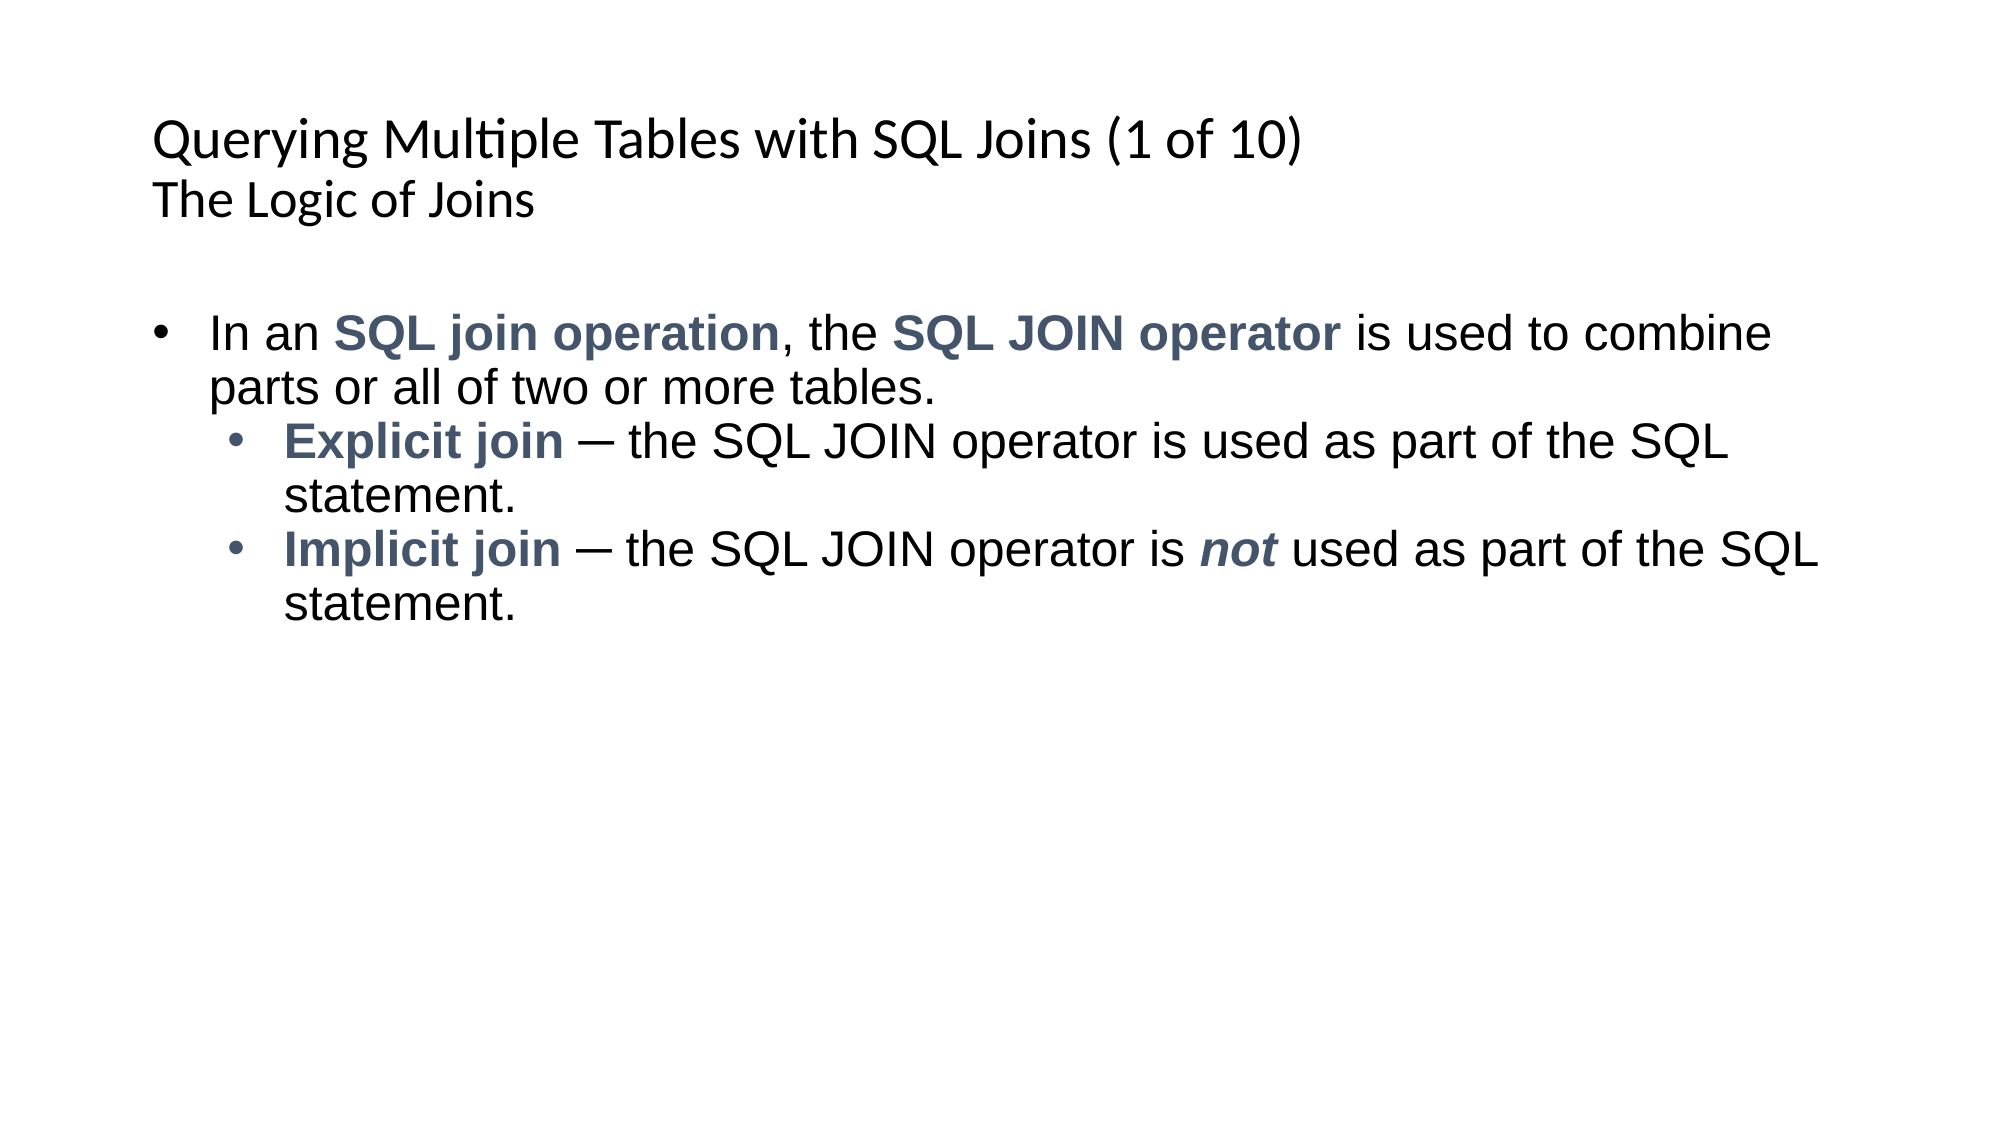

# Querying Multiple Tables with SQL Joins (1 of 10) The Logic of Joins
In an SQL join operation, the SQL JOIN operator is used to combine parts or all of two or more tables.
Explicit join ─ the SQL JOIN operator is used as part of the SQL statement.
Implicit join ─ the SQL JOIN operator is not used as part of the SQL statement.